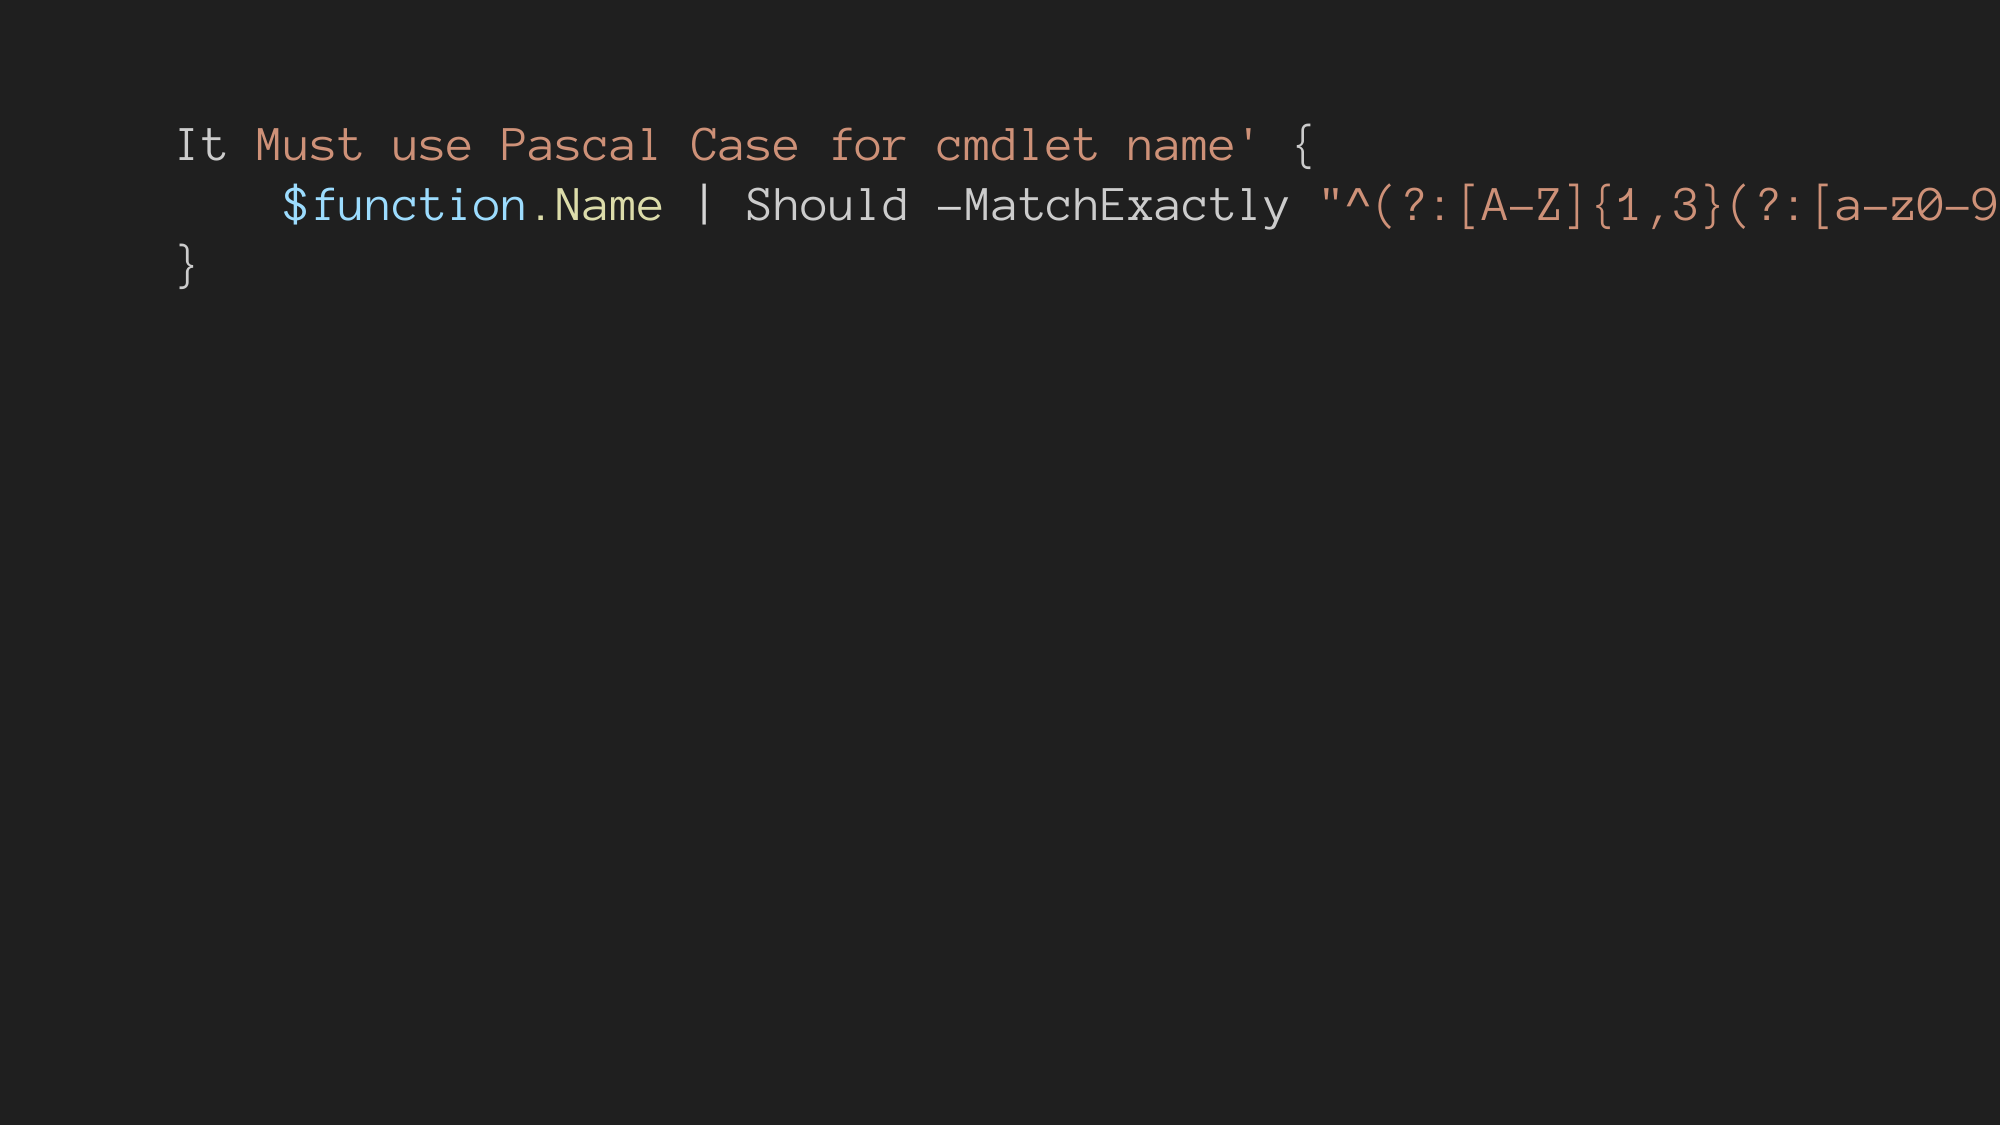

It Must use Pascal Case for cmdlet name' {
    $function.Name | Should -MatchExactly "^(?:[A-Z]{1,3}(?:[a-z0-9_])+[A-Z]{0,2})+-(?:[A-Z]{1,3}(?:[a-z0-9_])+[A-Z]{0,2})+$"
}